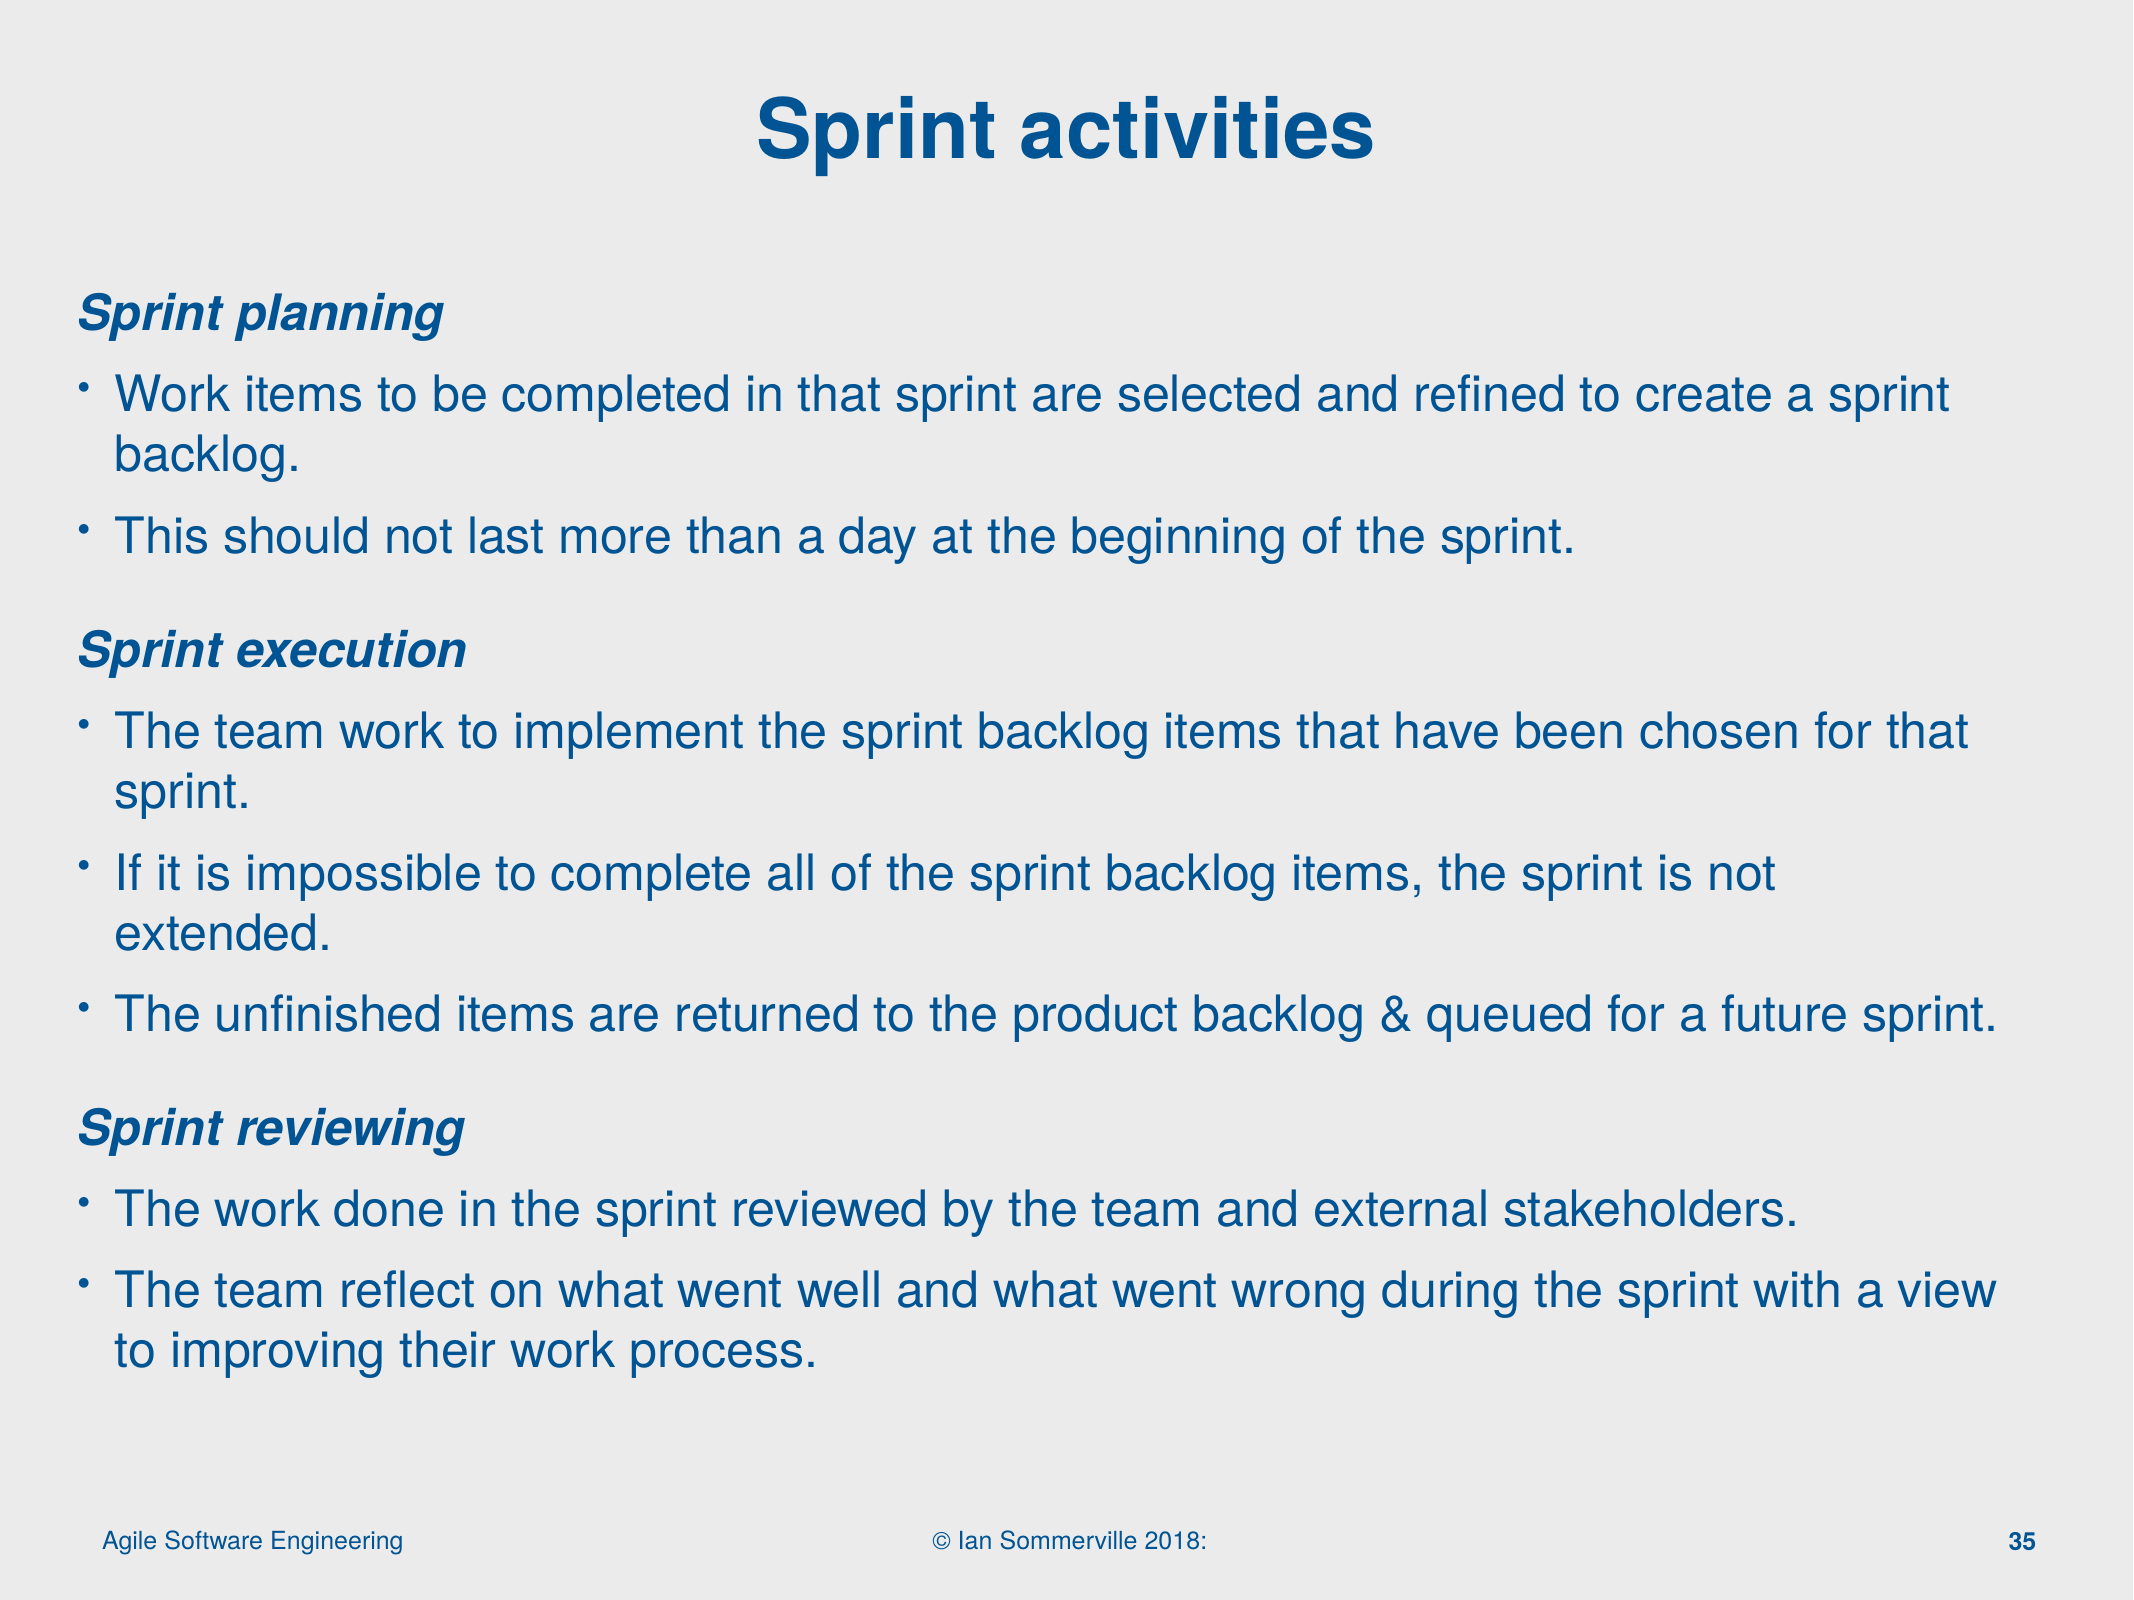

# Sprint activities
Sprint planning
Work items to be completed in that sprint are selected and refined to create a sprint backlog.
This should not last more than a day at the beginning of the sprint.
Sprint execution
The team work to implement the sprint backlog items that have been chosen for that sprint.
If it is impossible to complete all of the sprint backlog items, the sprint is not extended.
The unfinished items are returned to the product backlog & queued for a future sprint.
Sprint reviewing
The work done in the sprint reviewed by the team and external stakeholders.
The team reflect on what went well and what went wrong during the sprint with a view to improving their work process.
35